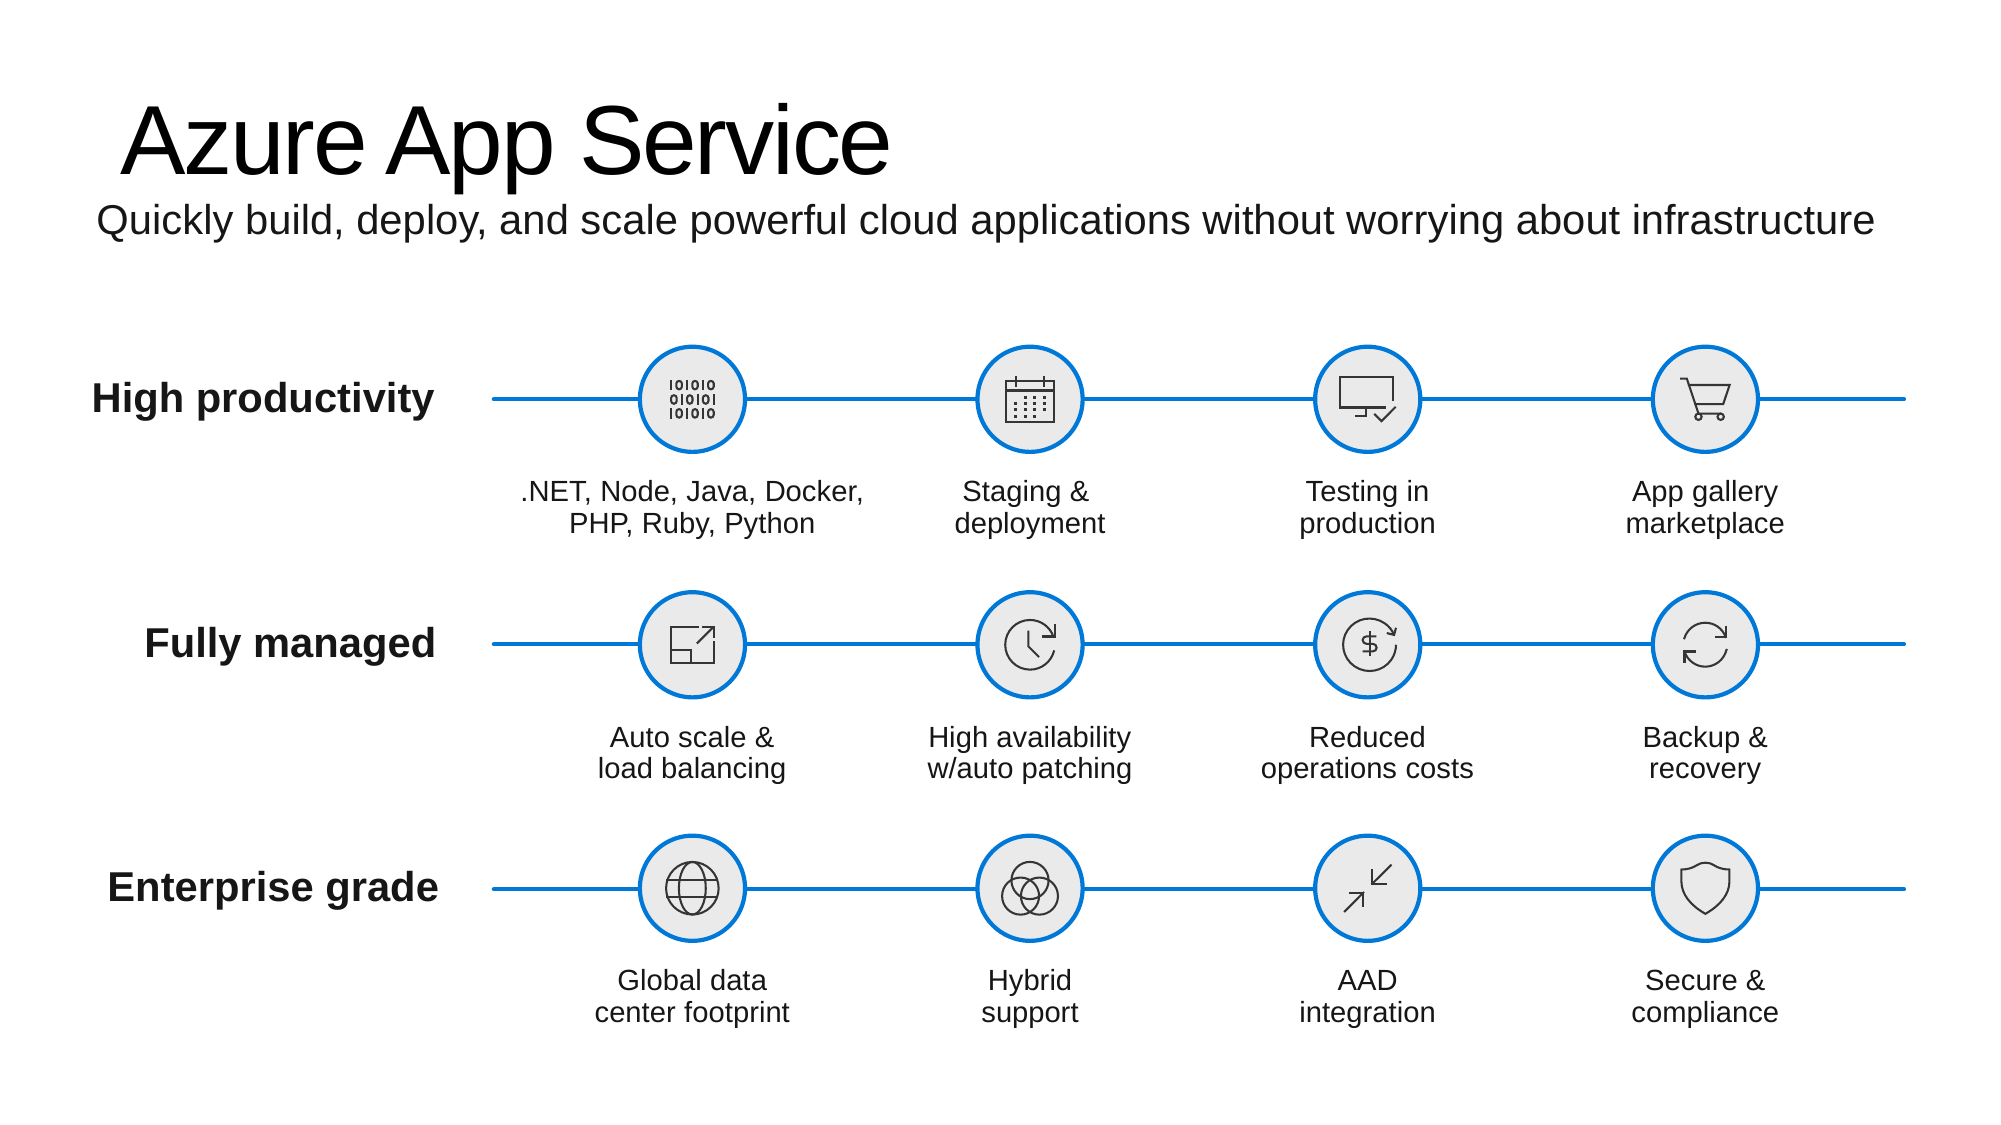

# Azure App Service
Quickly build, deploy, and scale powerful cloud applications without worrying about infrastructure

High productivity
.NET, Node, Java, Docker,
PHP, Ruby, Python
Staging &
deployment
Testing in
production
App gallery
marketplace

Fully managed
Auto scale &
load balancing
High availability
w/auto patching
Reduced
operations costs
Backup &
recovery

Enterprise grade
Global data
center footprint
Hybrid
support
AAD
integration
Secure &
compliance